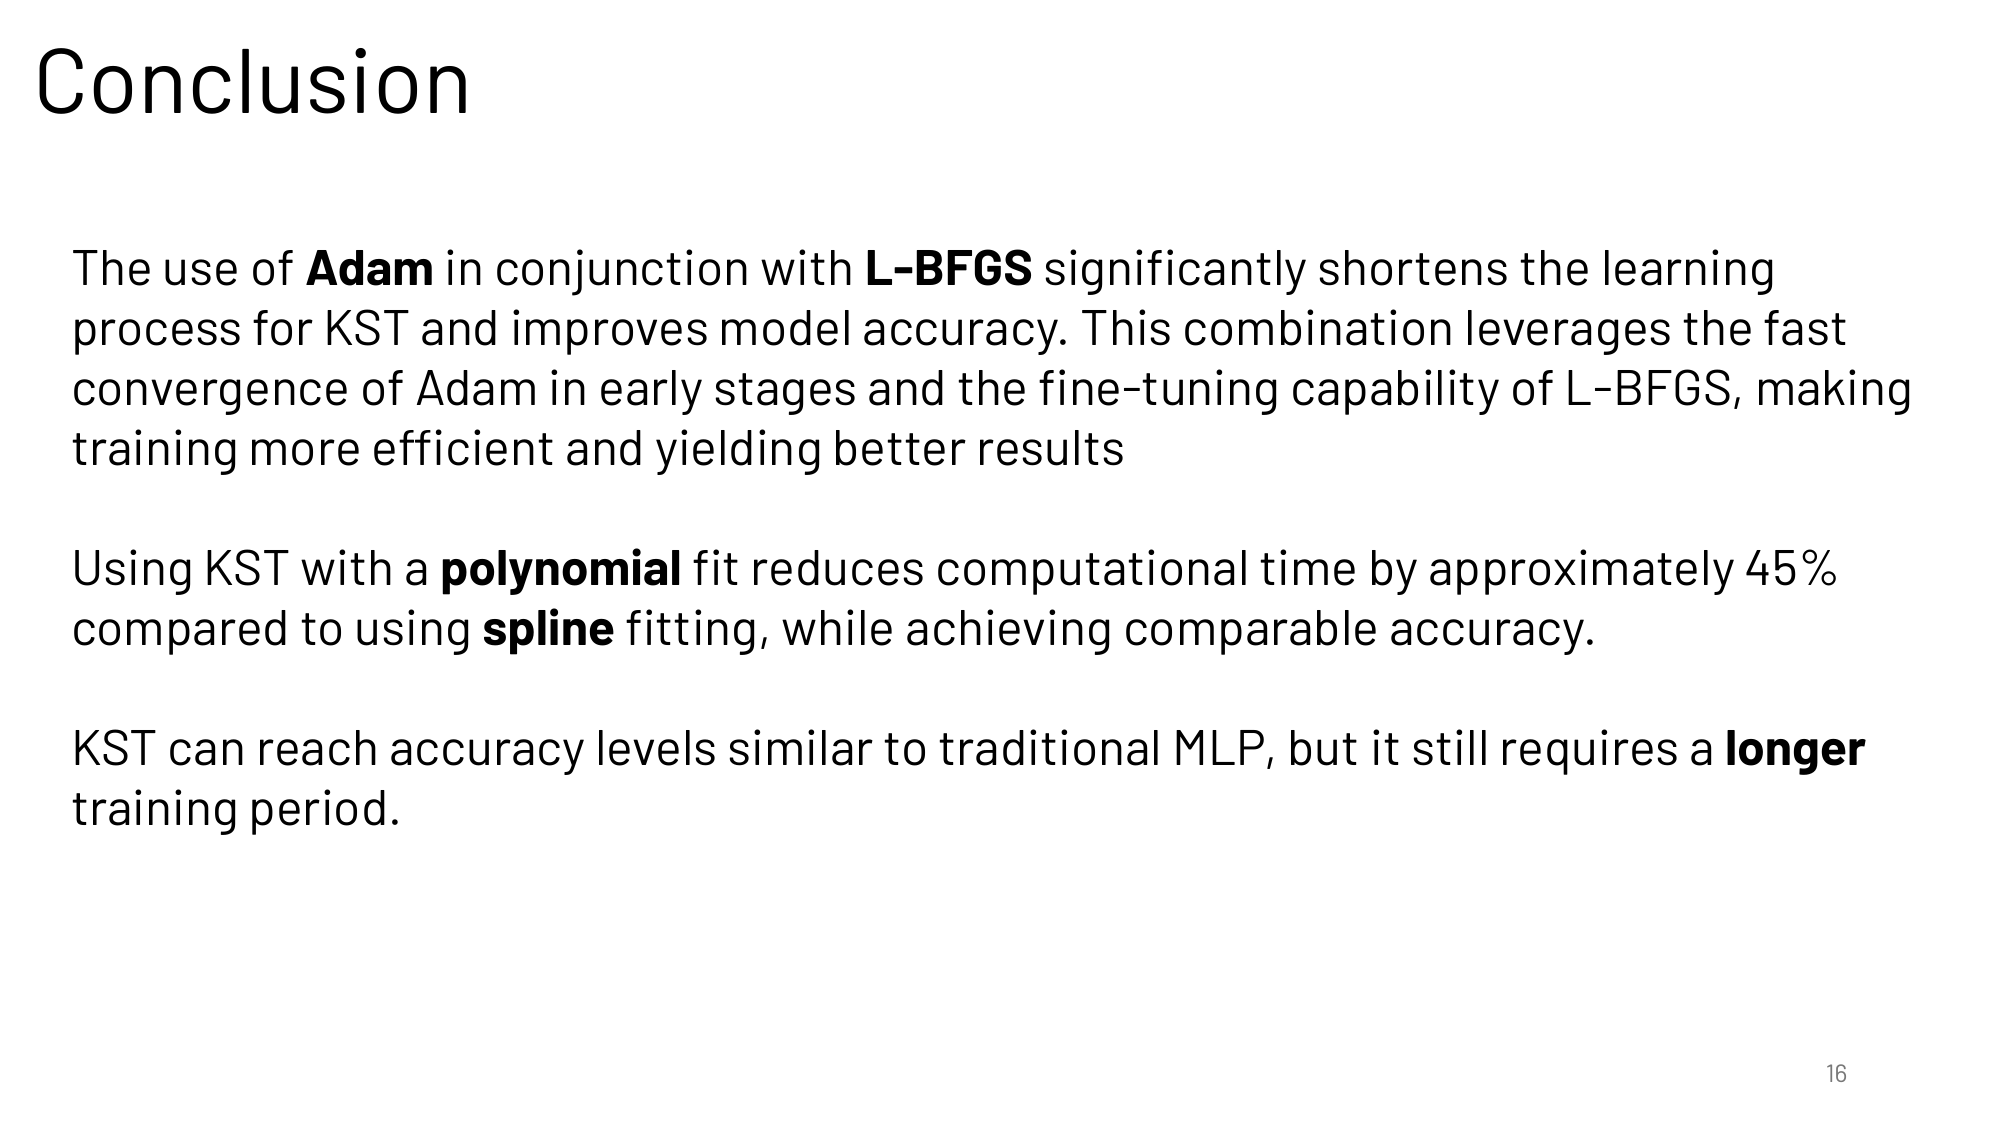

# Conclusion
The use of Adam in conjunction with L-BFGS significantly shortens the learning process for KST and improves model accuracy. This combination leverages the fast convergence of Adam in early stages and the fine-tuning capability of L-BFGS, making training more efficient and yielding better results

Using KST with a polynomial fit reduces computational time by approximately 45% compared to using spline fitting, while achieving comparable accuracy.

KST can reach accuracy levels similar to traditional MLP, but it still requires a longer training period.
16